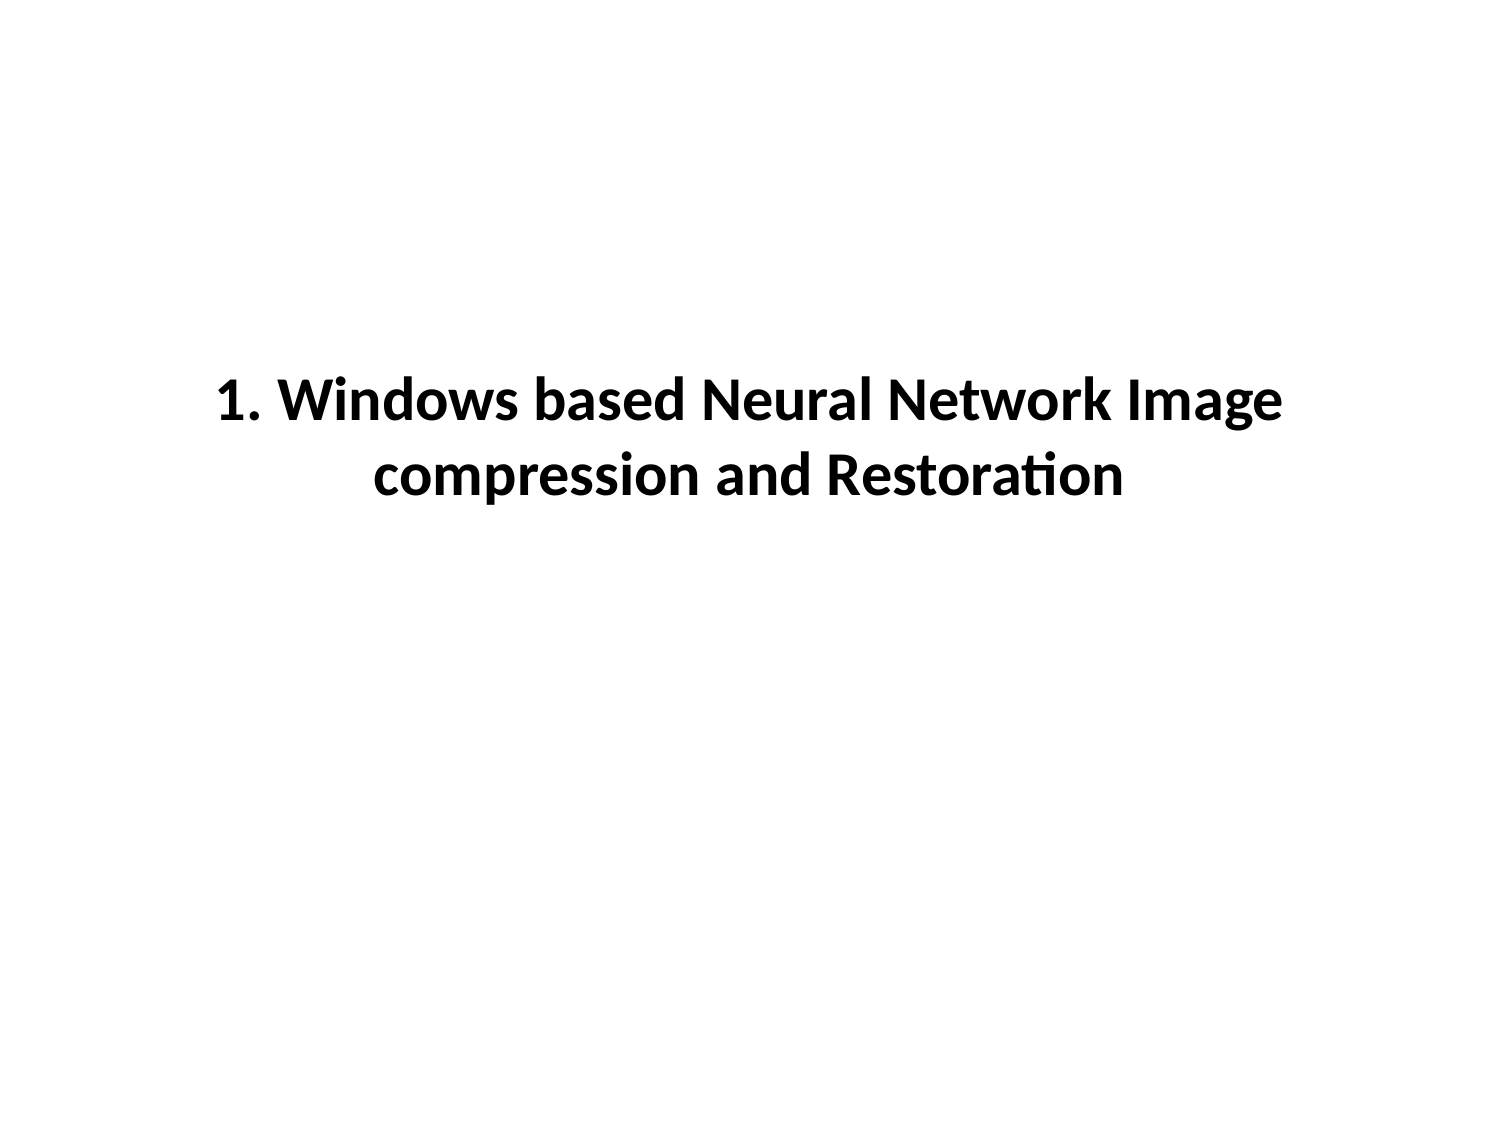

# 1. Windows based Neural Network Image compression and Restoration